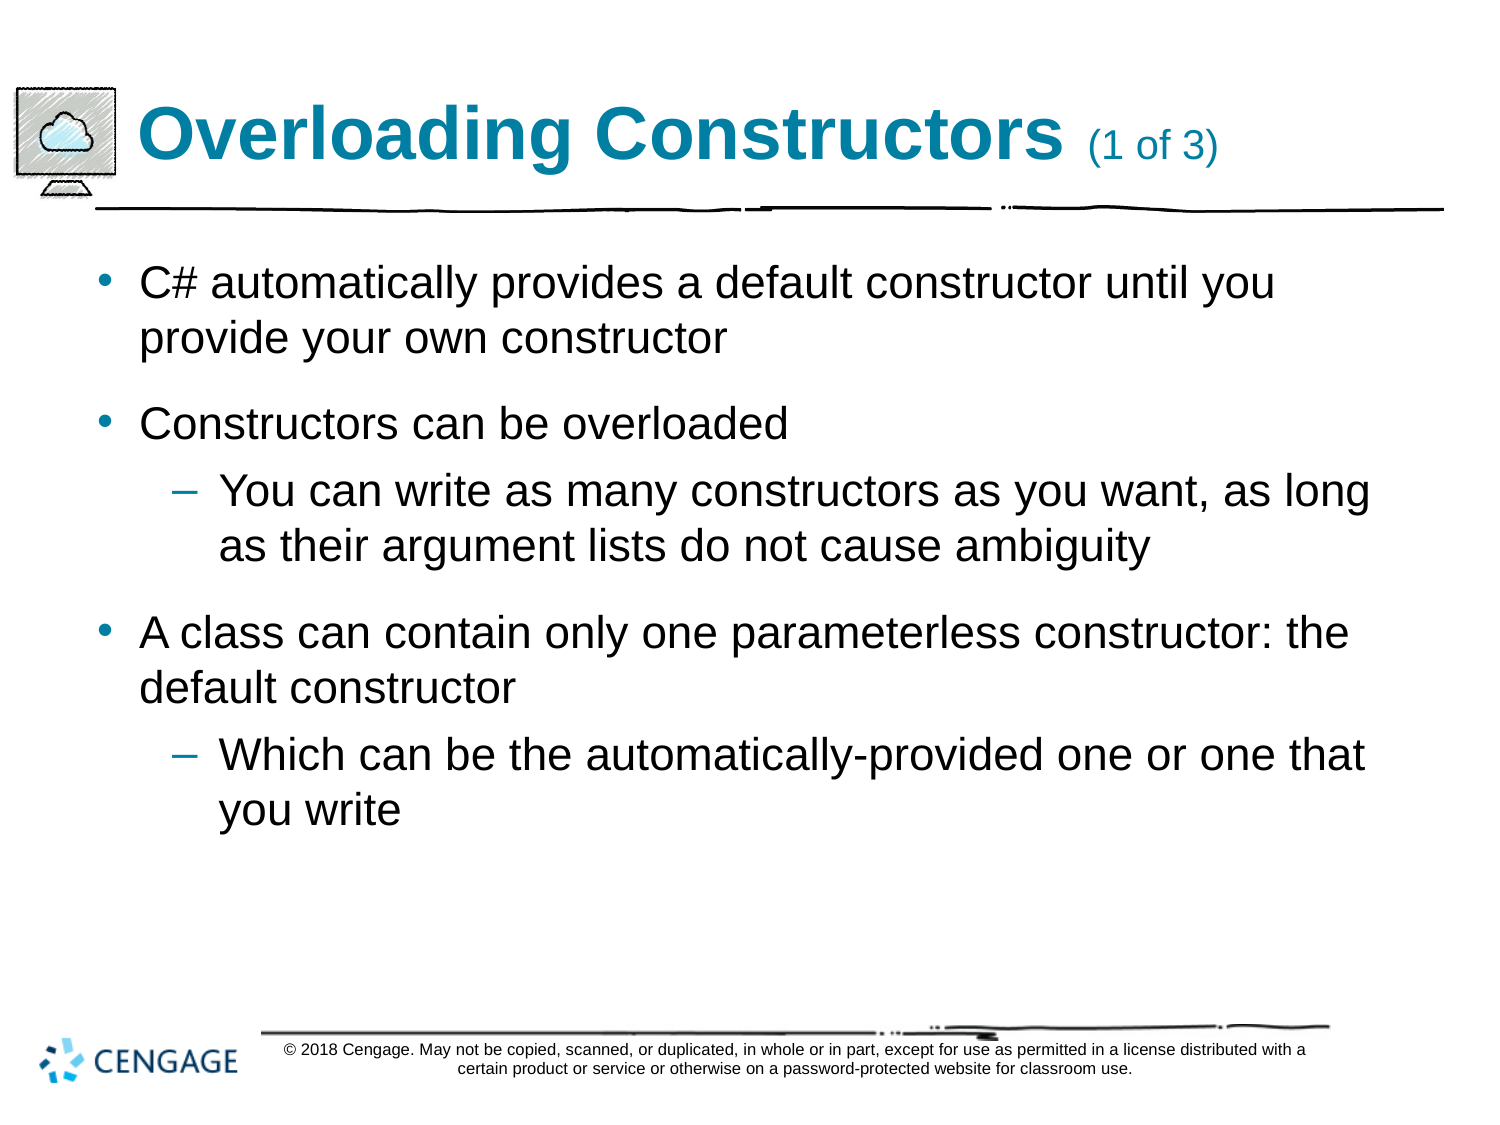

# Overloading Constructors (1 of 3)
C# automatically provides a default constructor until you provide your own constructor
Constructors can be overloaded
You can write as many constructors as you want, as long as their argument lists do not cause ambiguity
A class can contain only one parameterless constructor: the default constructor
Which can be the automatically-provided one or one that you write
© 2018 Cengage. May not be copied, scanned, or duplicated, in whole or in part, except for use as permitted in a license distributed with a certain product or service or otherwise on a password-protected website for classroom use.